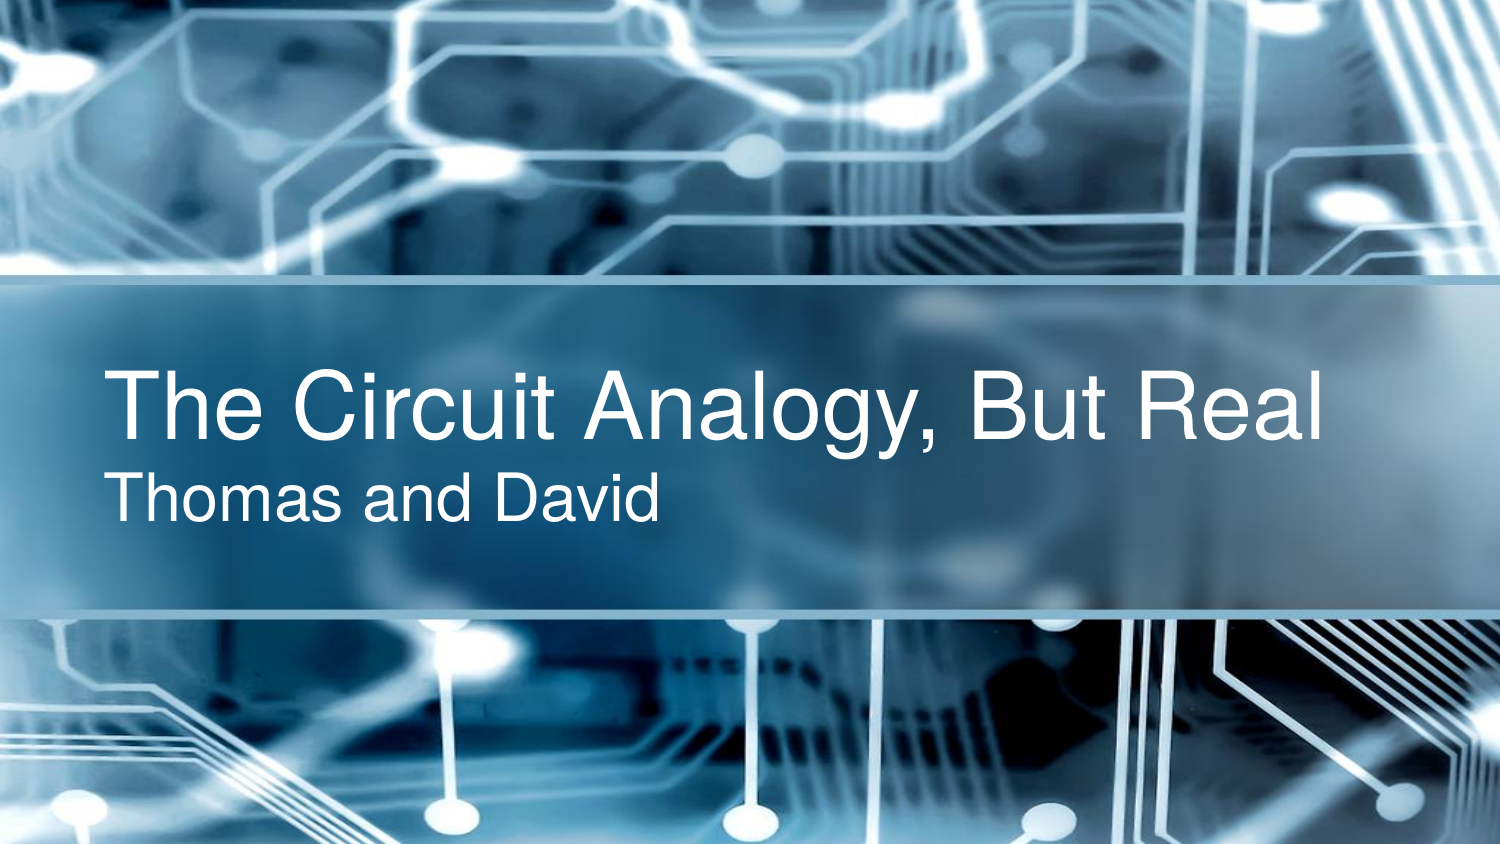

# The Circuit Analogy, But Real
Thomas and David